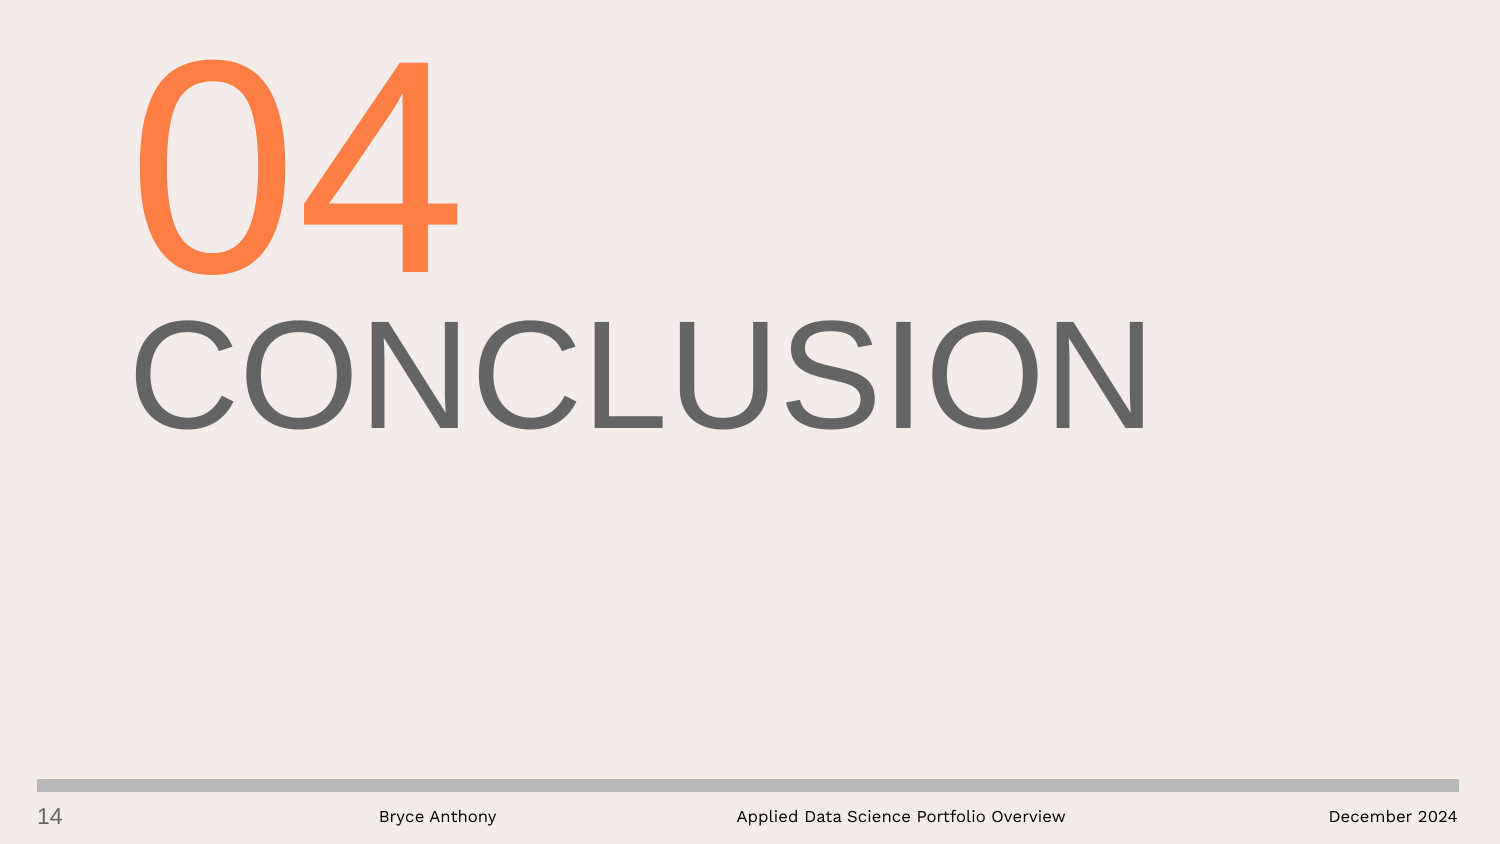

# 04
CONCLUSION
14
Applied Data Science Portfolio Overview
December 2024
Bryce Anthony